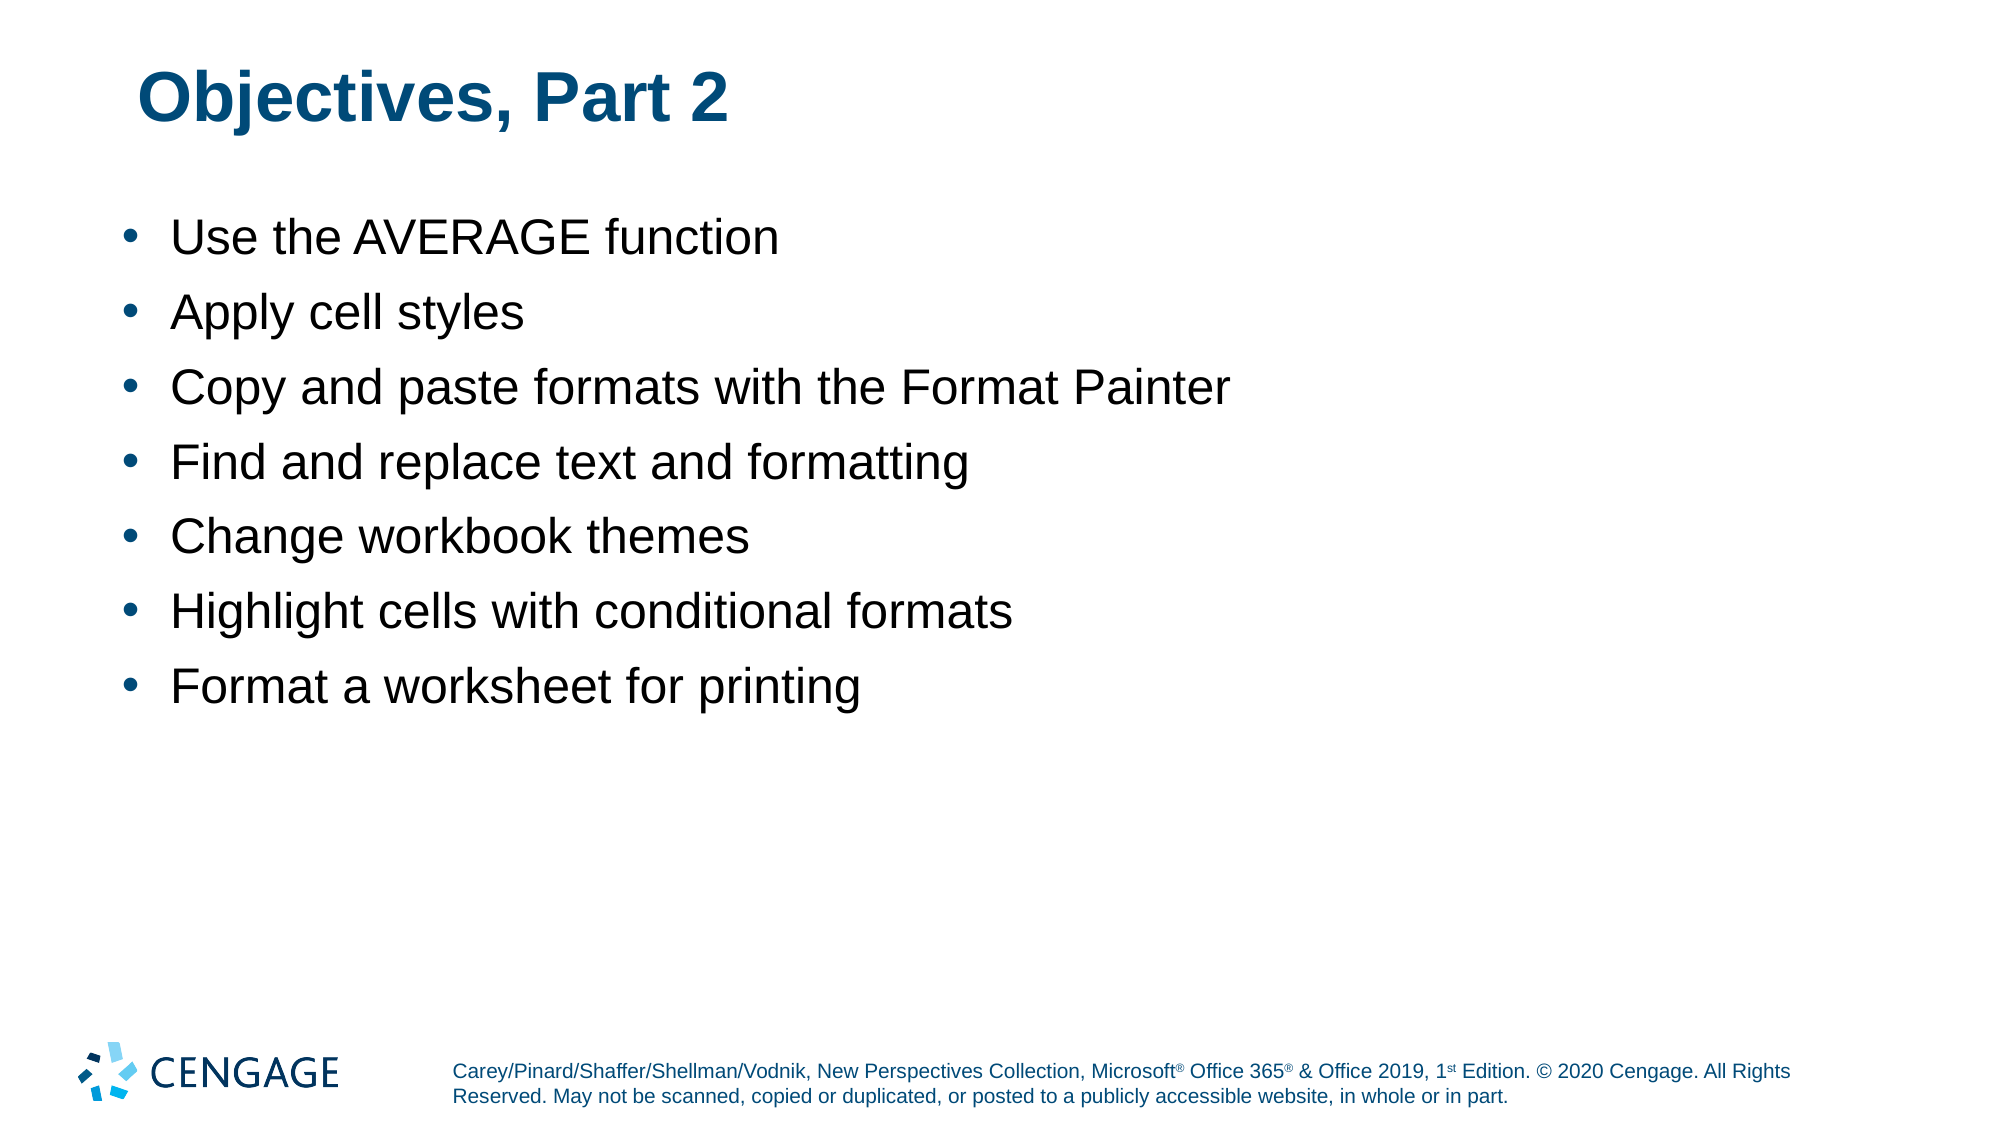

# Objectives, Part 2
Use the AVERAGE function
Apply cell styles
Copy and paste formats with the Format Painter
Find and replace text and formatting
Change workbook themes
Highlight cells with conditional formats
Format a worksheet for printing